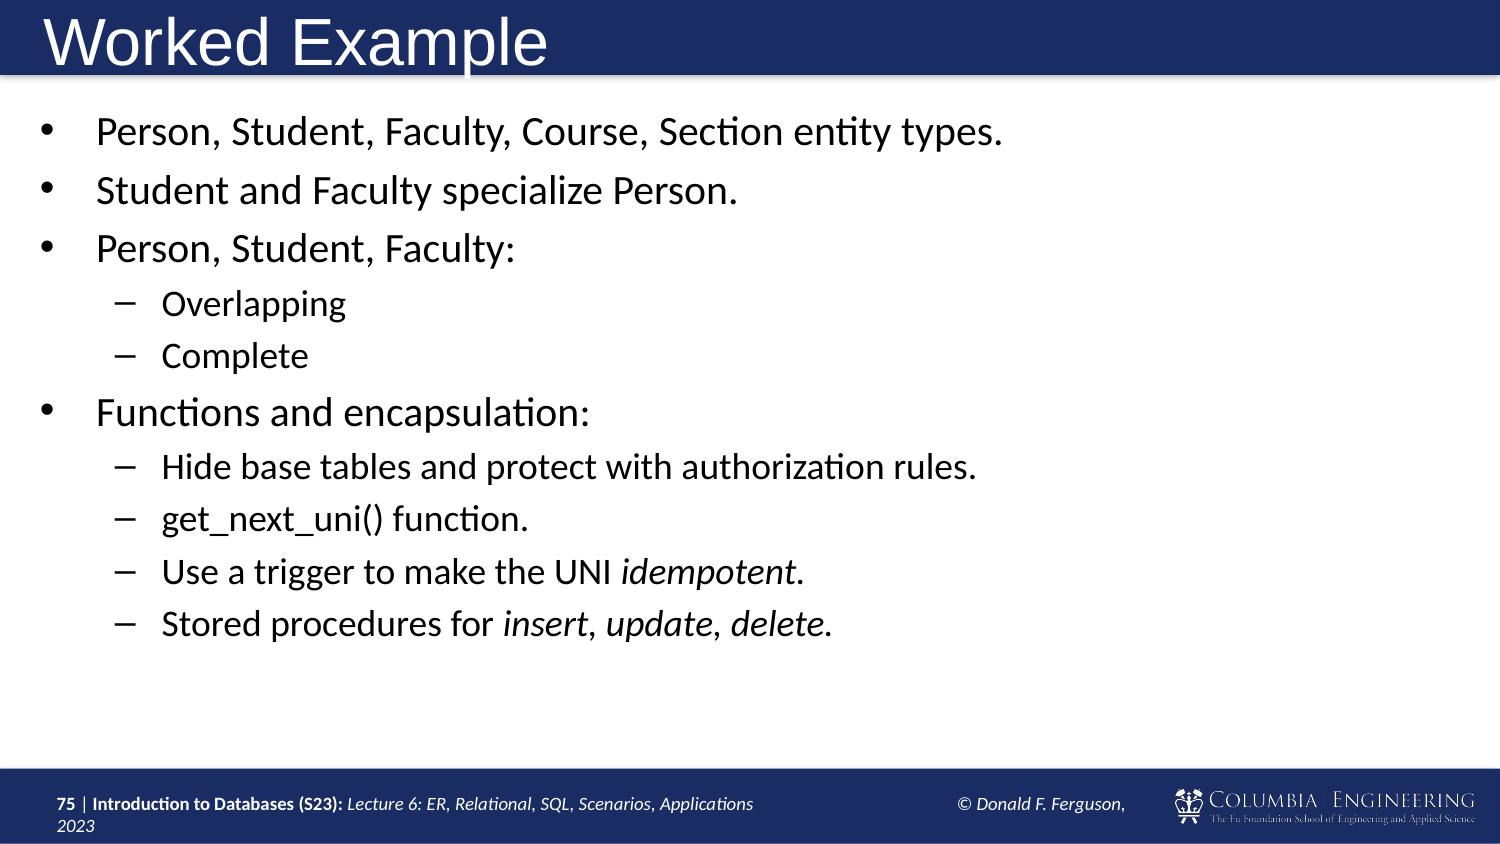

# Worked Example
Person, Student, Faculty, Course, Section entity types.
Student and Faculty specialize Person.
Person, Student, Faculty:
Overlapping
Complete
Functions and encapsulation:
Hide base tables and protect with authorization rules.
get_next_uni() function.
Use a trigger to make the UNI idempotent.
Stored procedures for insert, update, delete.